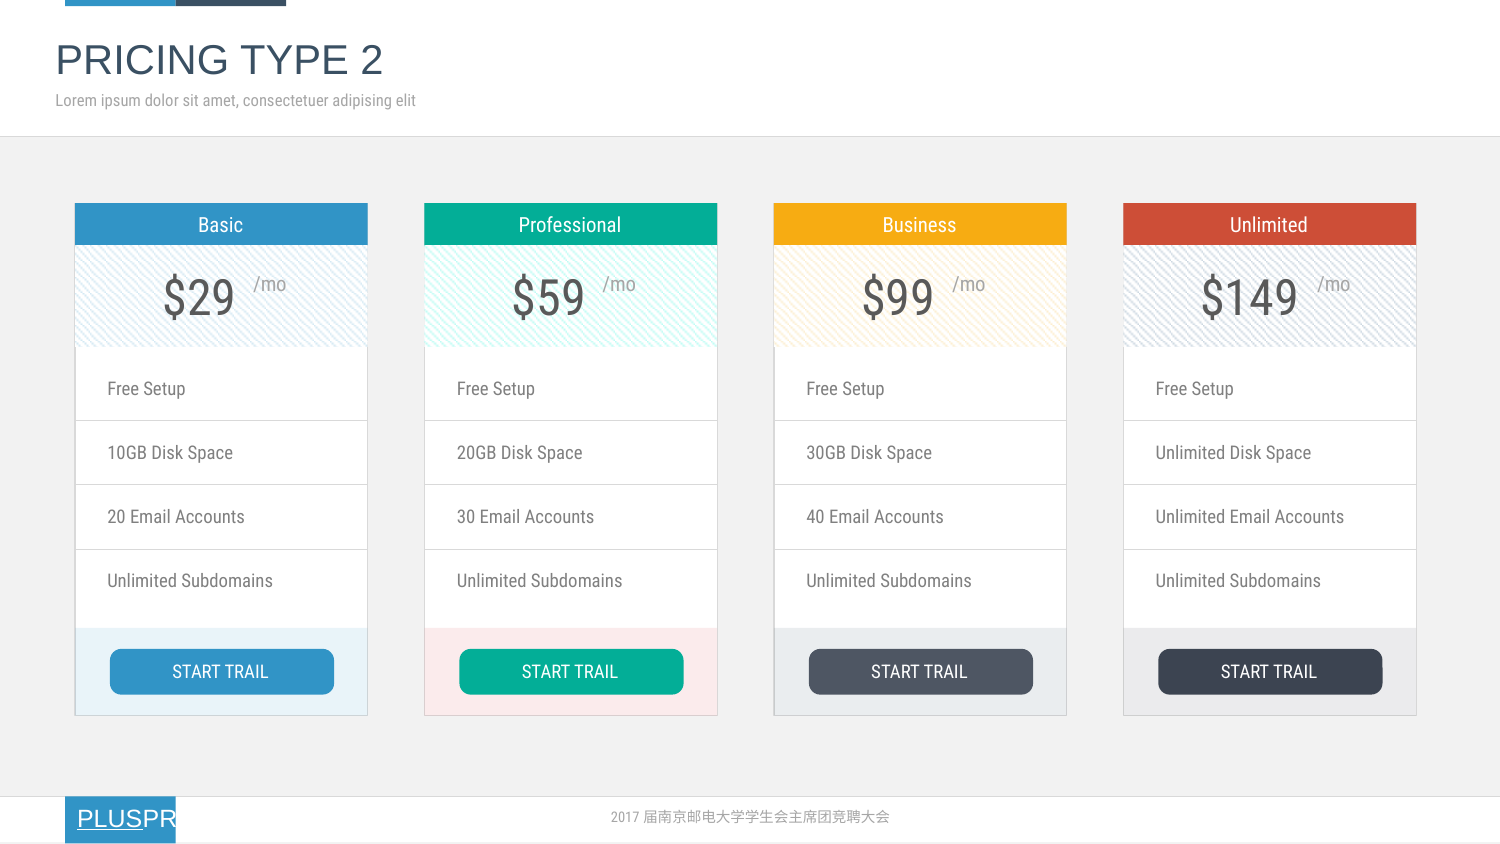

# PRICING TYPE 2
Lorem ipsum dolor sit amet, consectetuer adipising elit

Basic

$29
/mo

Free Setup

10GB Disk Space

20 Email Accounts

Unlimited Subdomains

START TRAIL

Professional

$59
/mo

Free Setup

20GB Disk Space

30 Email Accounts

Unlimited Subdomains

START TRAIL

Business

$99
/mo

Free Setup

30GB Disk Space

40 Email Accounts

Unlimited Subdomains

START TRAIL

Unlimited

$149
/mo

Free Setup

Unlimited Disk Space

Unlimited Email Accounts

Unlimited Subdomains

START TRAIL